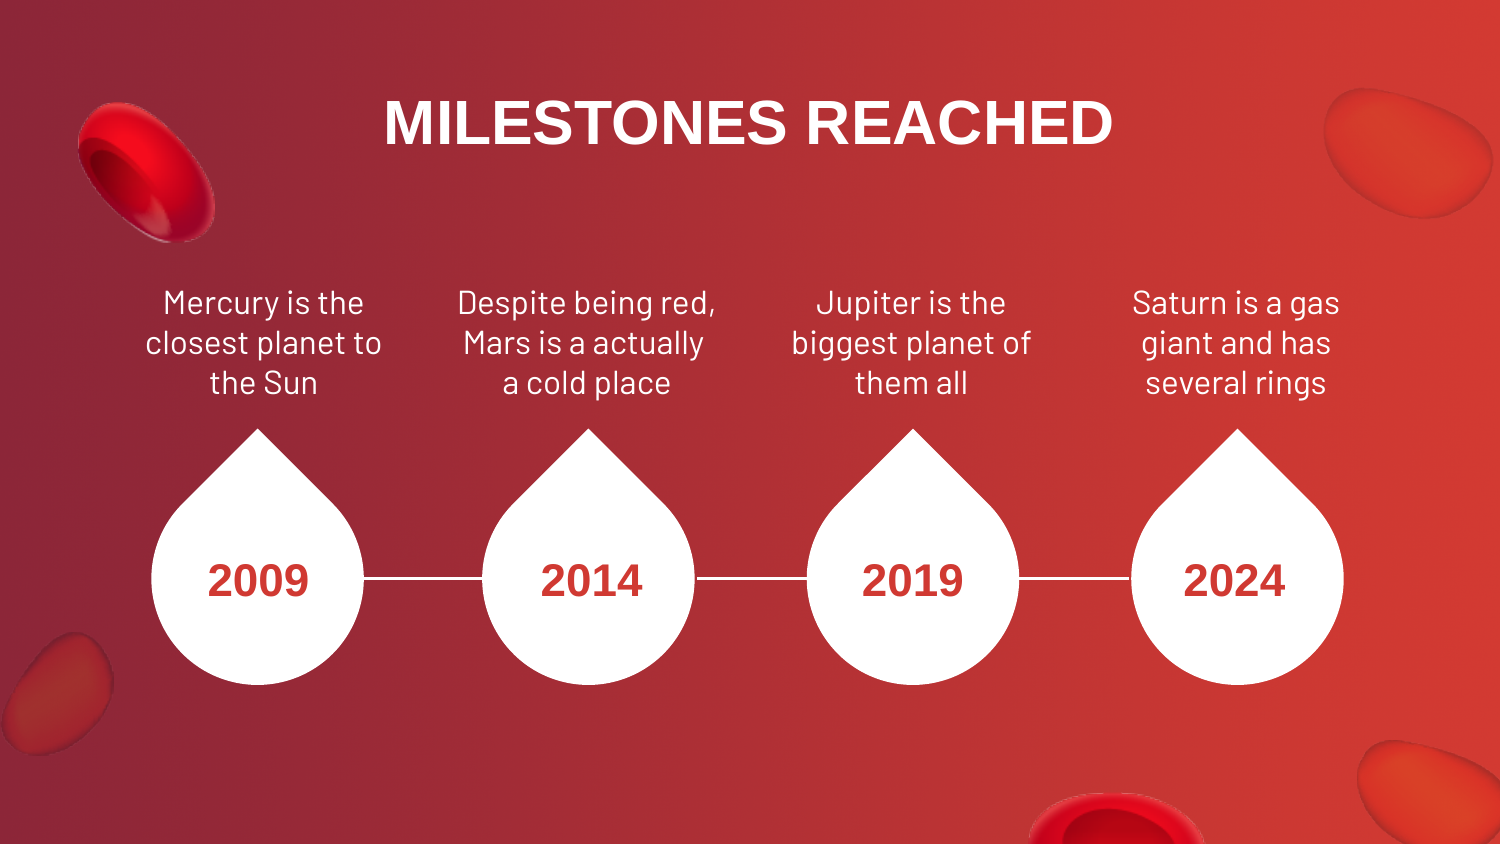

# MILESTONES REACHED
Mercury is the closest planet to the Sun
Despite being red, Mars is a actually  a cold place
Jupiter is the biggest planet of them all
Saturn is a gas giant and has several rings

2009
2014
2019
2024